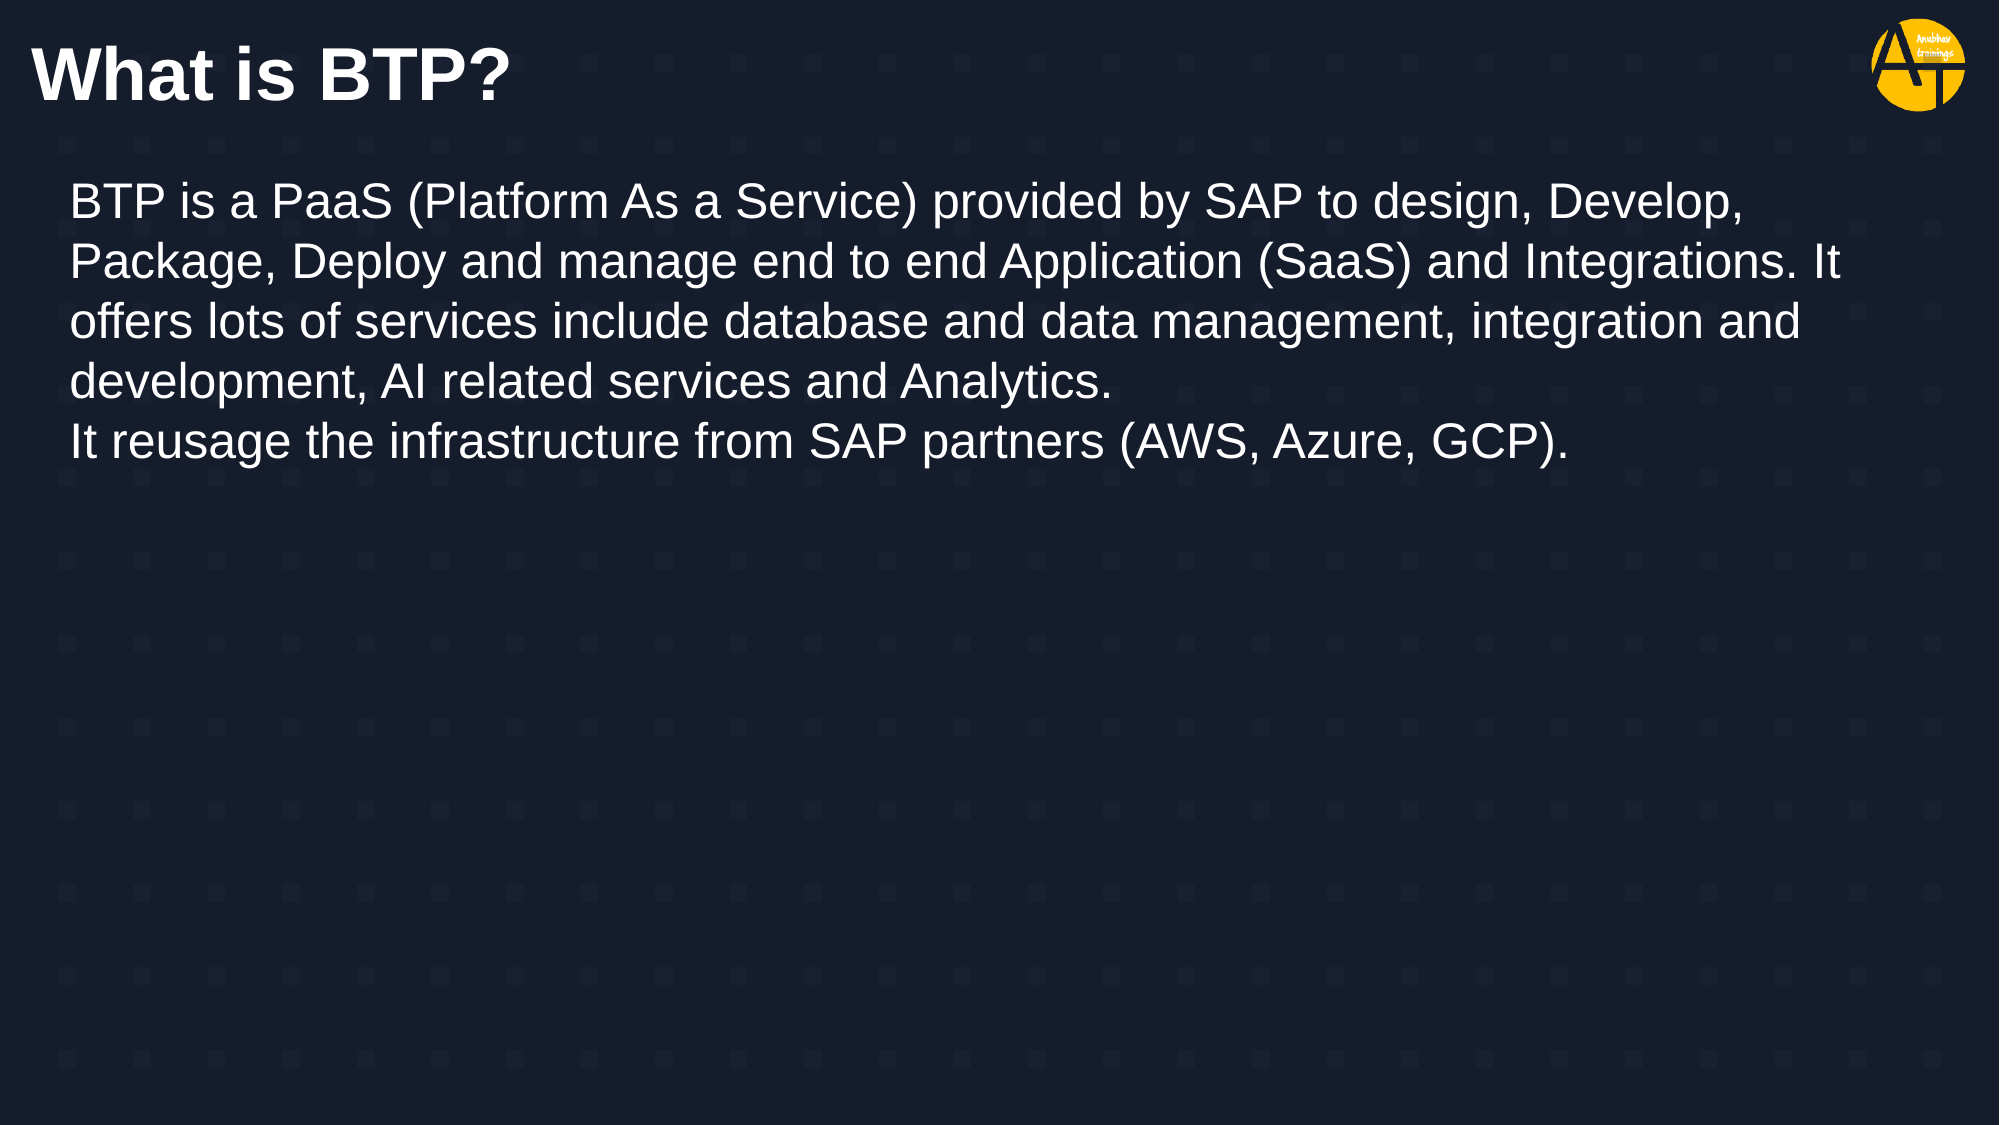

# What is BTP?
BTP is a PaaS (Platform As a Service) provided by SAP to design, Develop, Package, Deploy and manage end to end Application (SaaS) and Integrations. It offers lots of services include database and data management, integration and development, AI related services and Analytics.
It reusage the infrastructure from SAP partners (AWS, Azure, GCP).